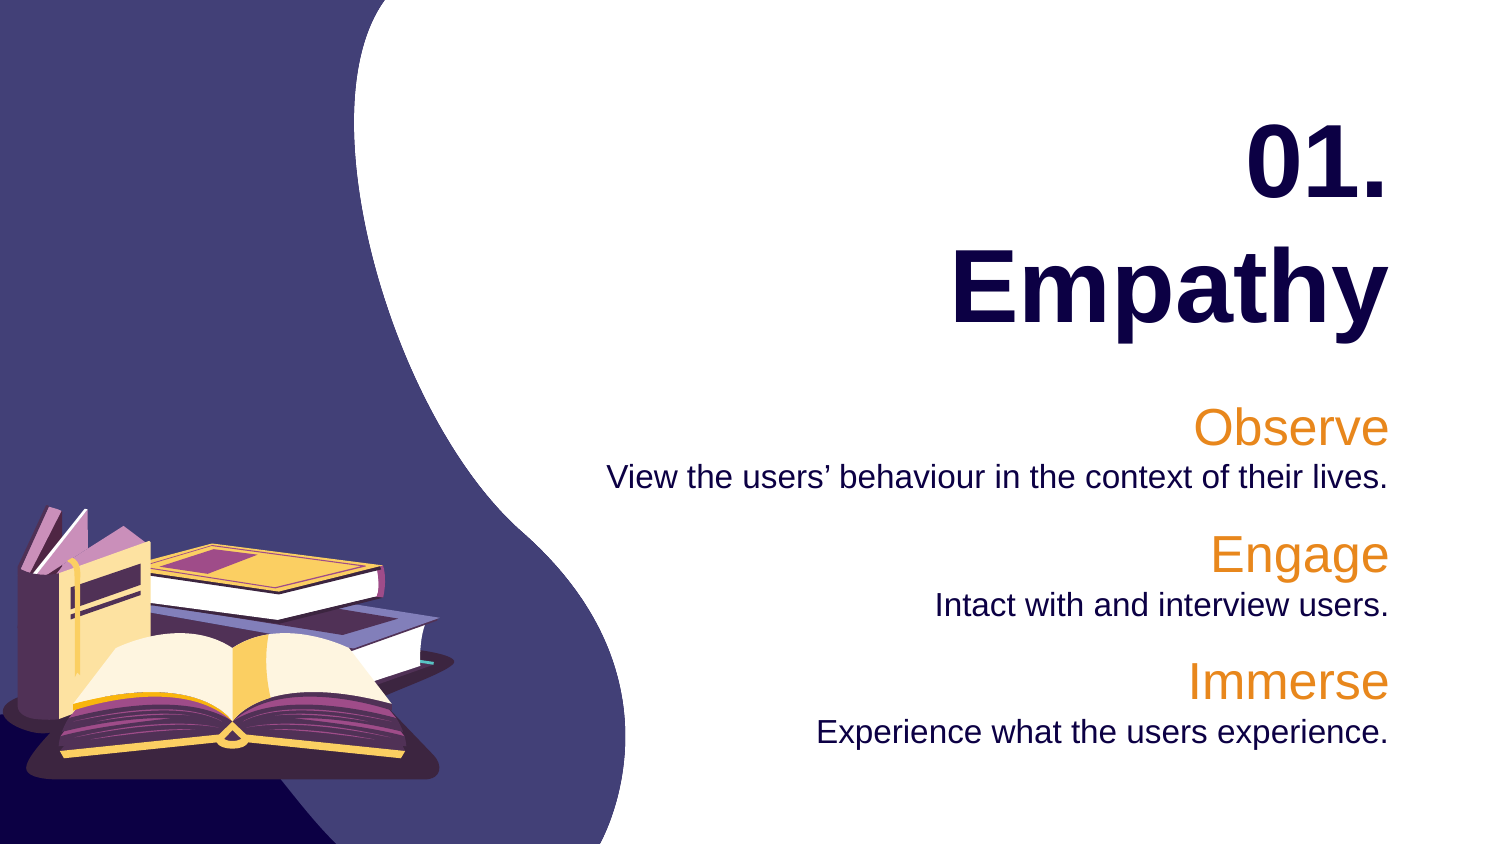

01.
Empathy

Observe
View the users’ behaviour in the context of their lives.

Engage
Intact with and interview users.

Immerse
Experience what the users experience.